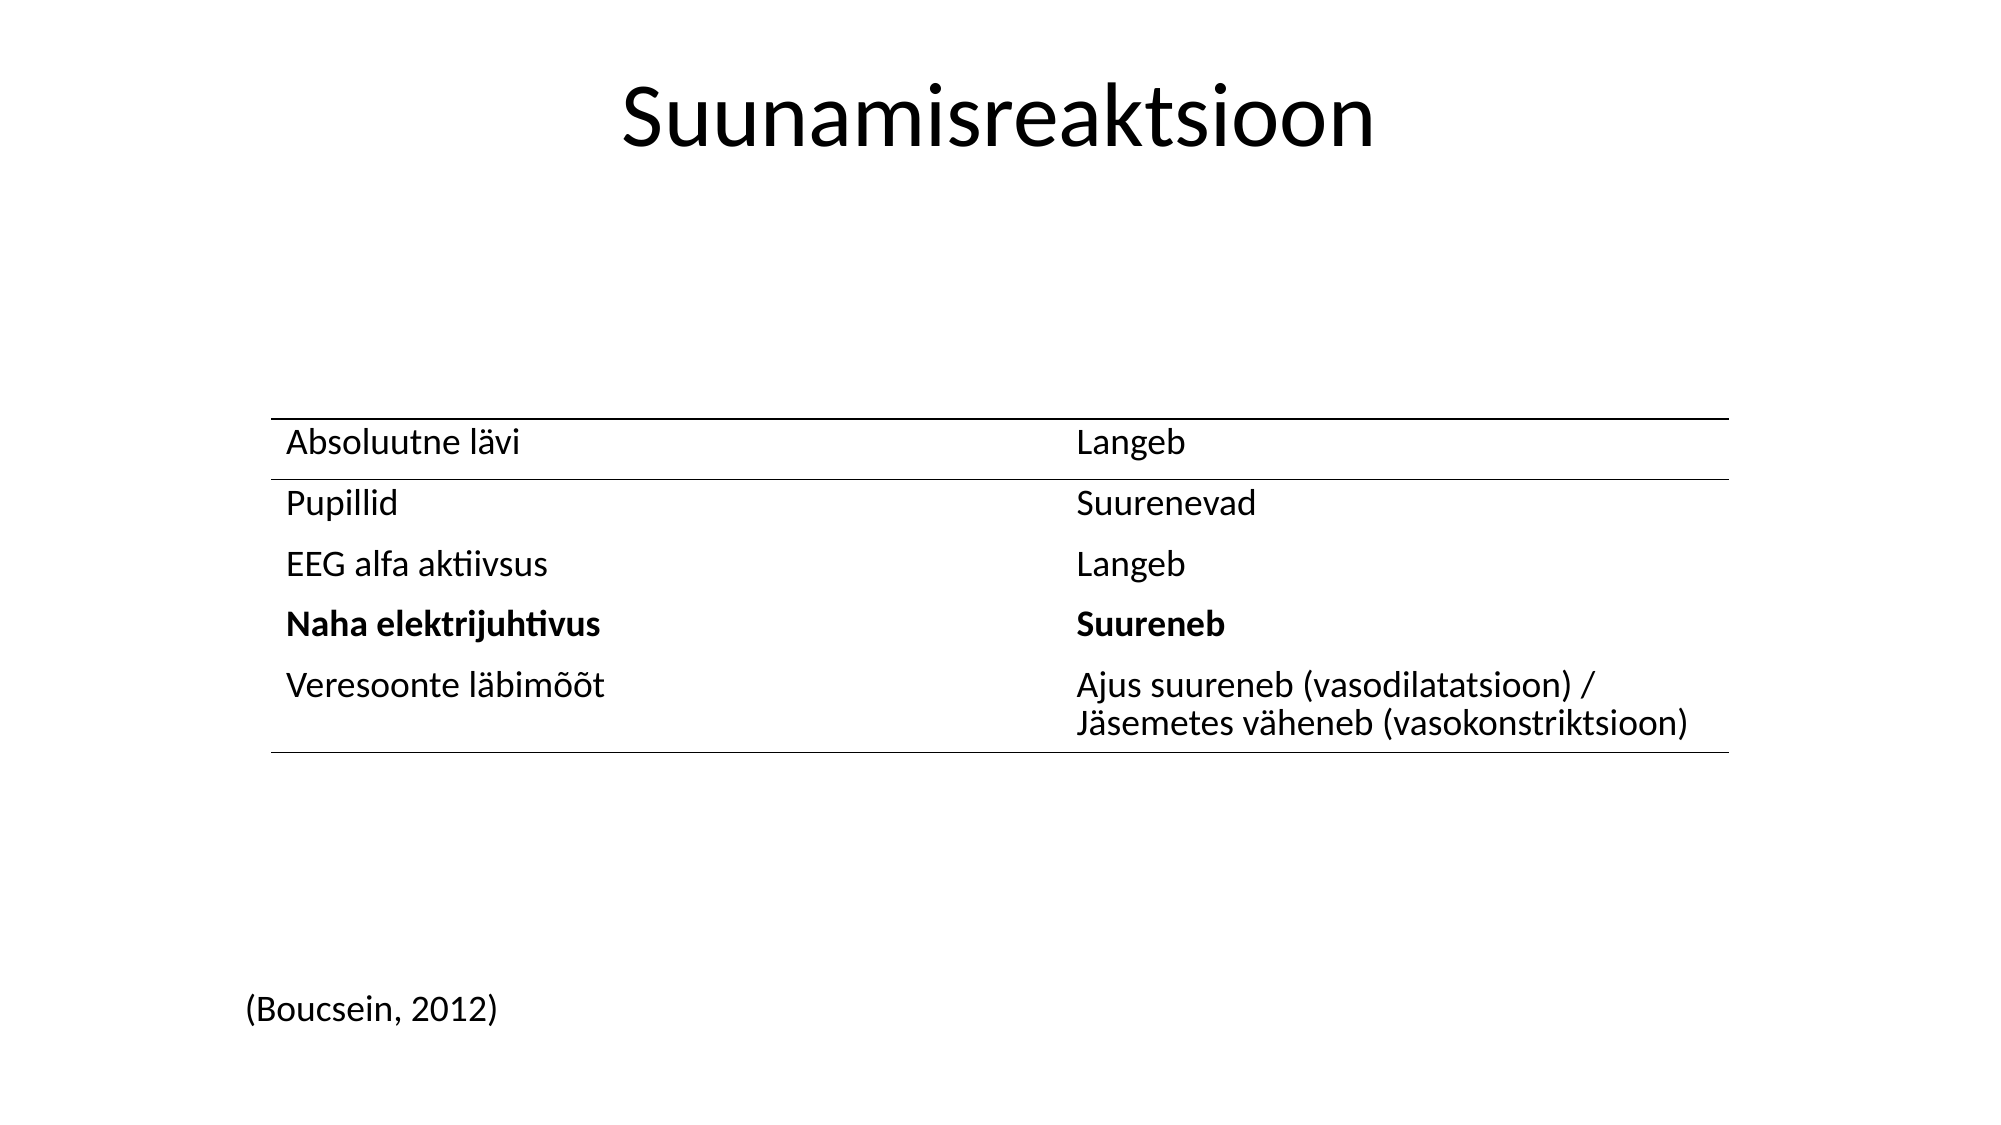

Suunamisreaktsioon
|  |  |
| --- | --- |
| Absoluutne lävi | Langeb |
| Pupillid | Suurenevad |
| EEG alfa aktiivsus | Langeb |
| Naha elektrijuhtivus | Suureneb |
| Veresoonte läbimõõt | Ajus suureneb (vasodilatatsioon) / Jäsemetes väheneb (vasokonstriktsioon) |
(Boucsein, 2012)